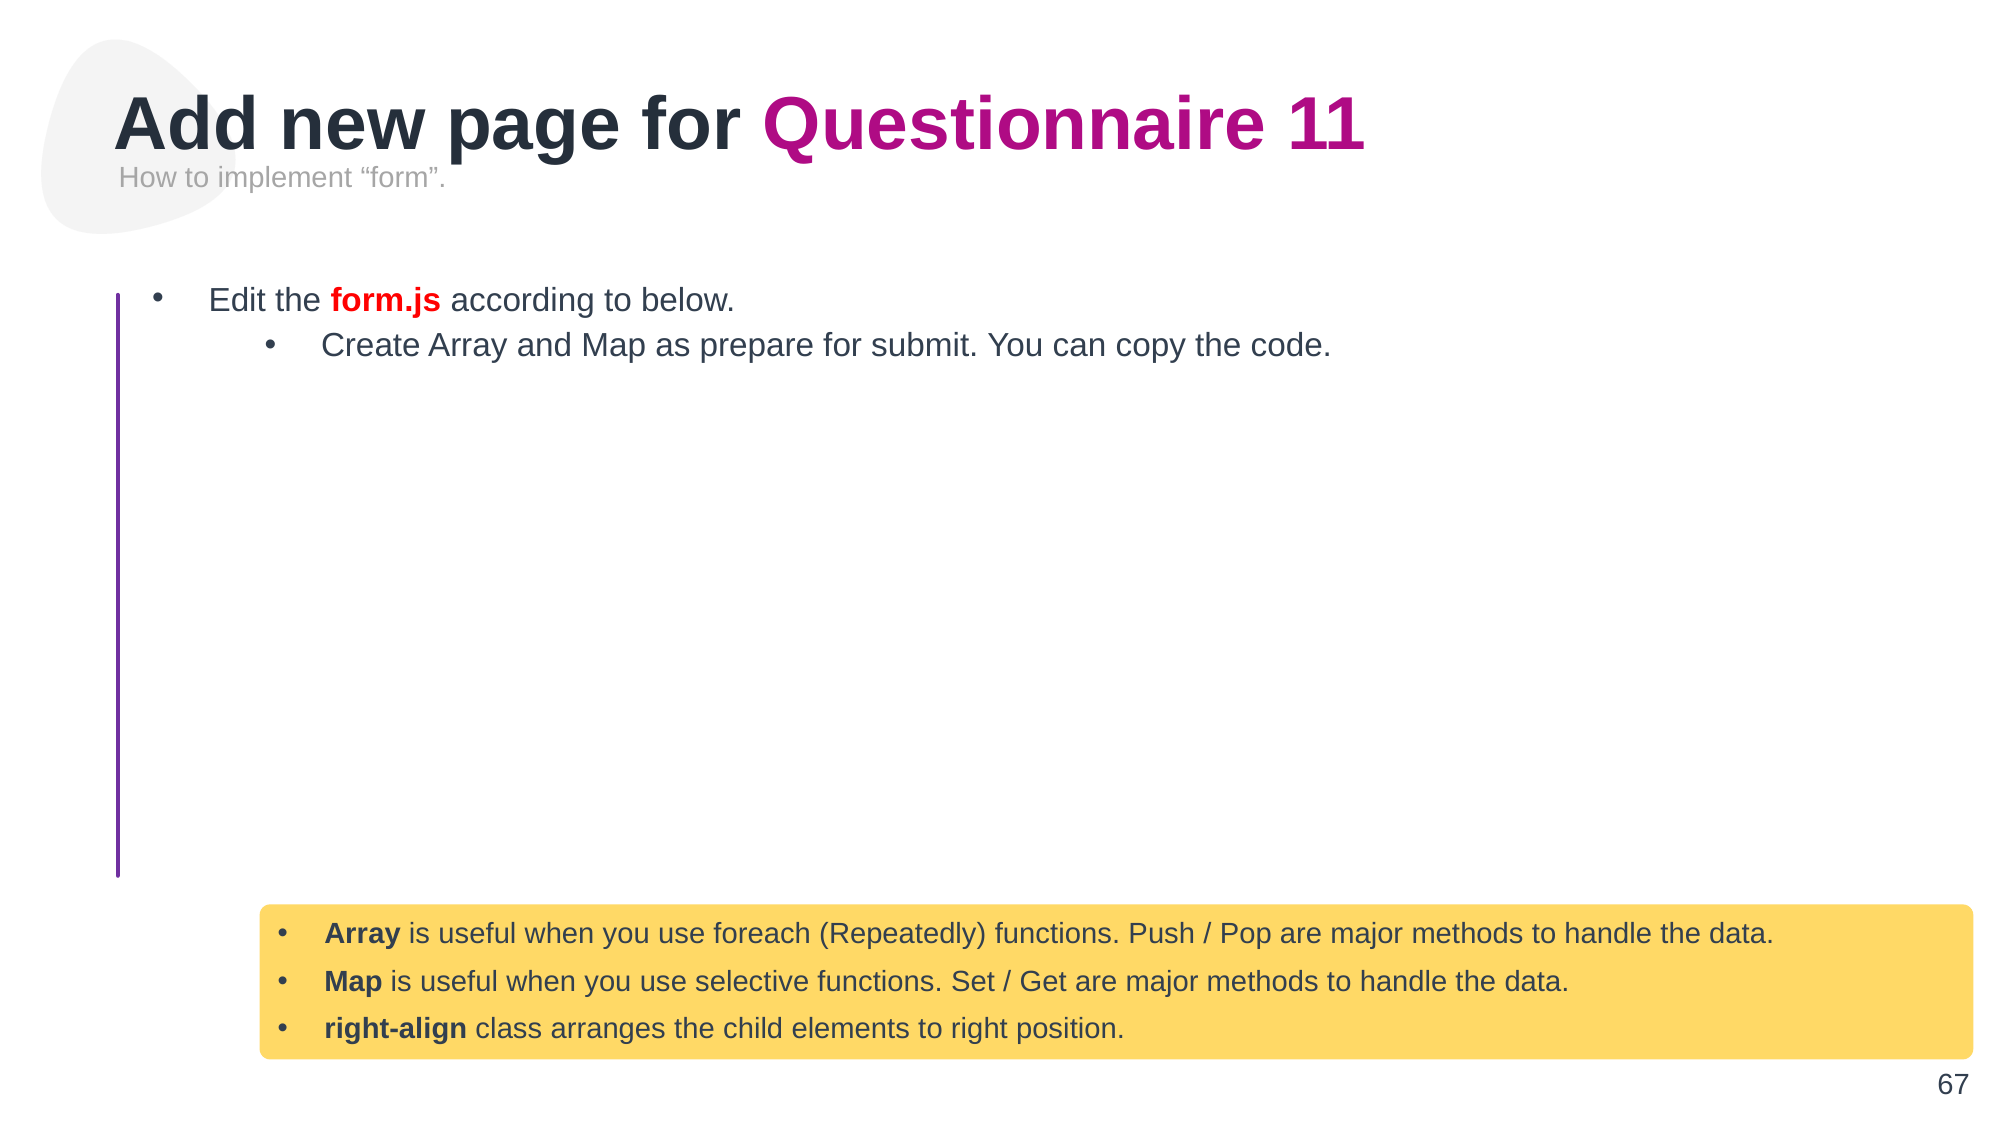

Add new page for Questionnaire 11
How to implement “form”.
Edit the form.js according to below.
Create Array and Map as prepare for submit. You can copy the code.

Get Element from the Map and attach click Event.
Try to the write it like this image.
Array is useful when you use foreach (Repeatedly) functions. Push / Pop are major methods to handle the data.
Map is useful when you use selective functions. Set / Get are major methods to handle the data.
right-align class arranges the child elements to right position.
67